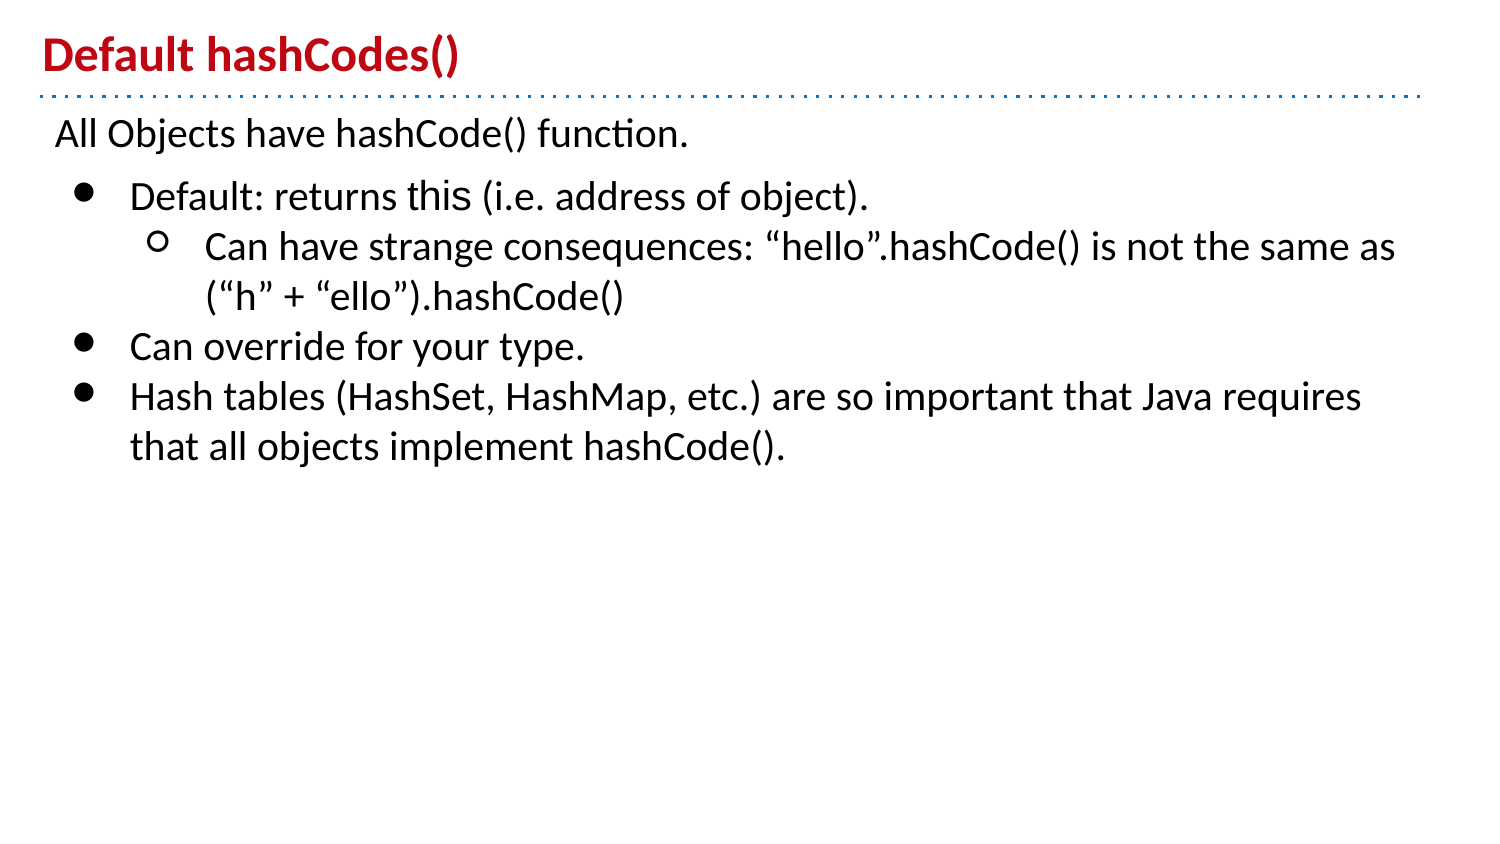

# Default hashCodes()
All Objects have hashCode() function.
Default: returns this (i.e. address of object).
Can have strange consequences: “hello”.hashCode() is not the same as (“h” + “ello”).hashCode()
Can override for your type.
Hash tables (HashSet, HashMap, etc.) are so important that Java requires that all objects implement hashCode().